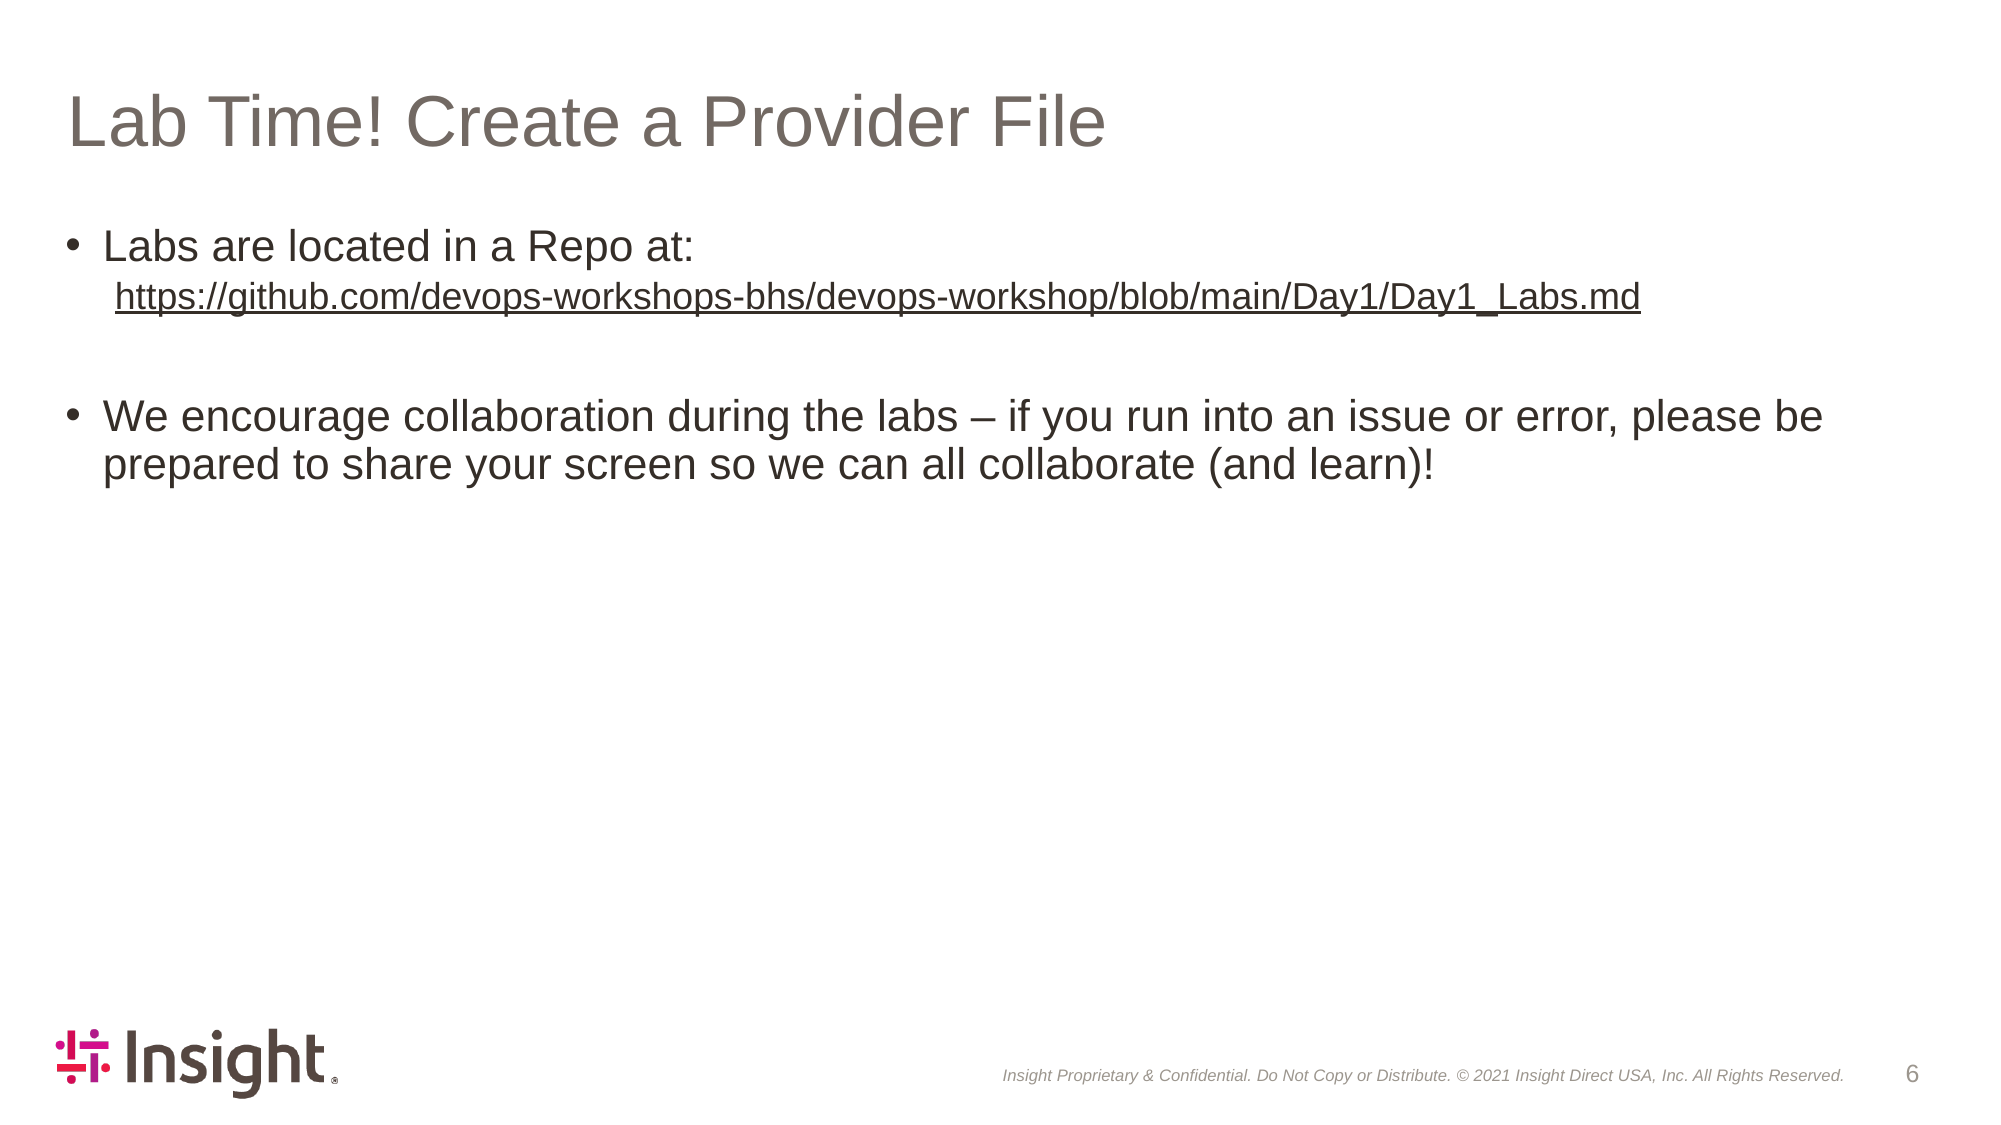

# Lab Time! Create a Provider File
Labs are located in a Repo at:
 https://github.com/devops-workshops-bhs/devops-workshop/blob/main/Day1/Day1_Labs.md
We encourage collaboration during the labs – if you run into an issue or error, please be prepared to share your screen so we can all collaborate (and learn)!